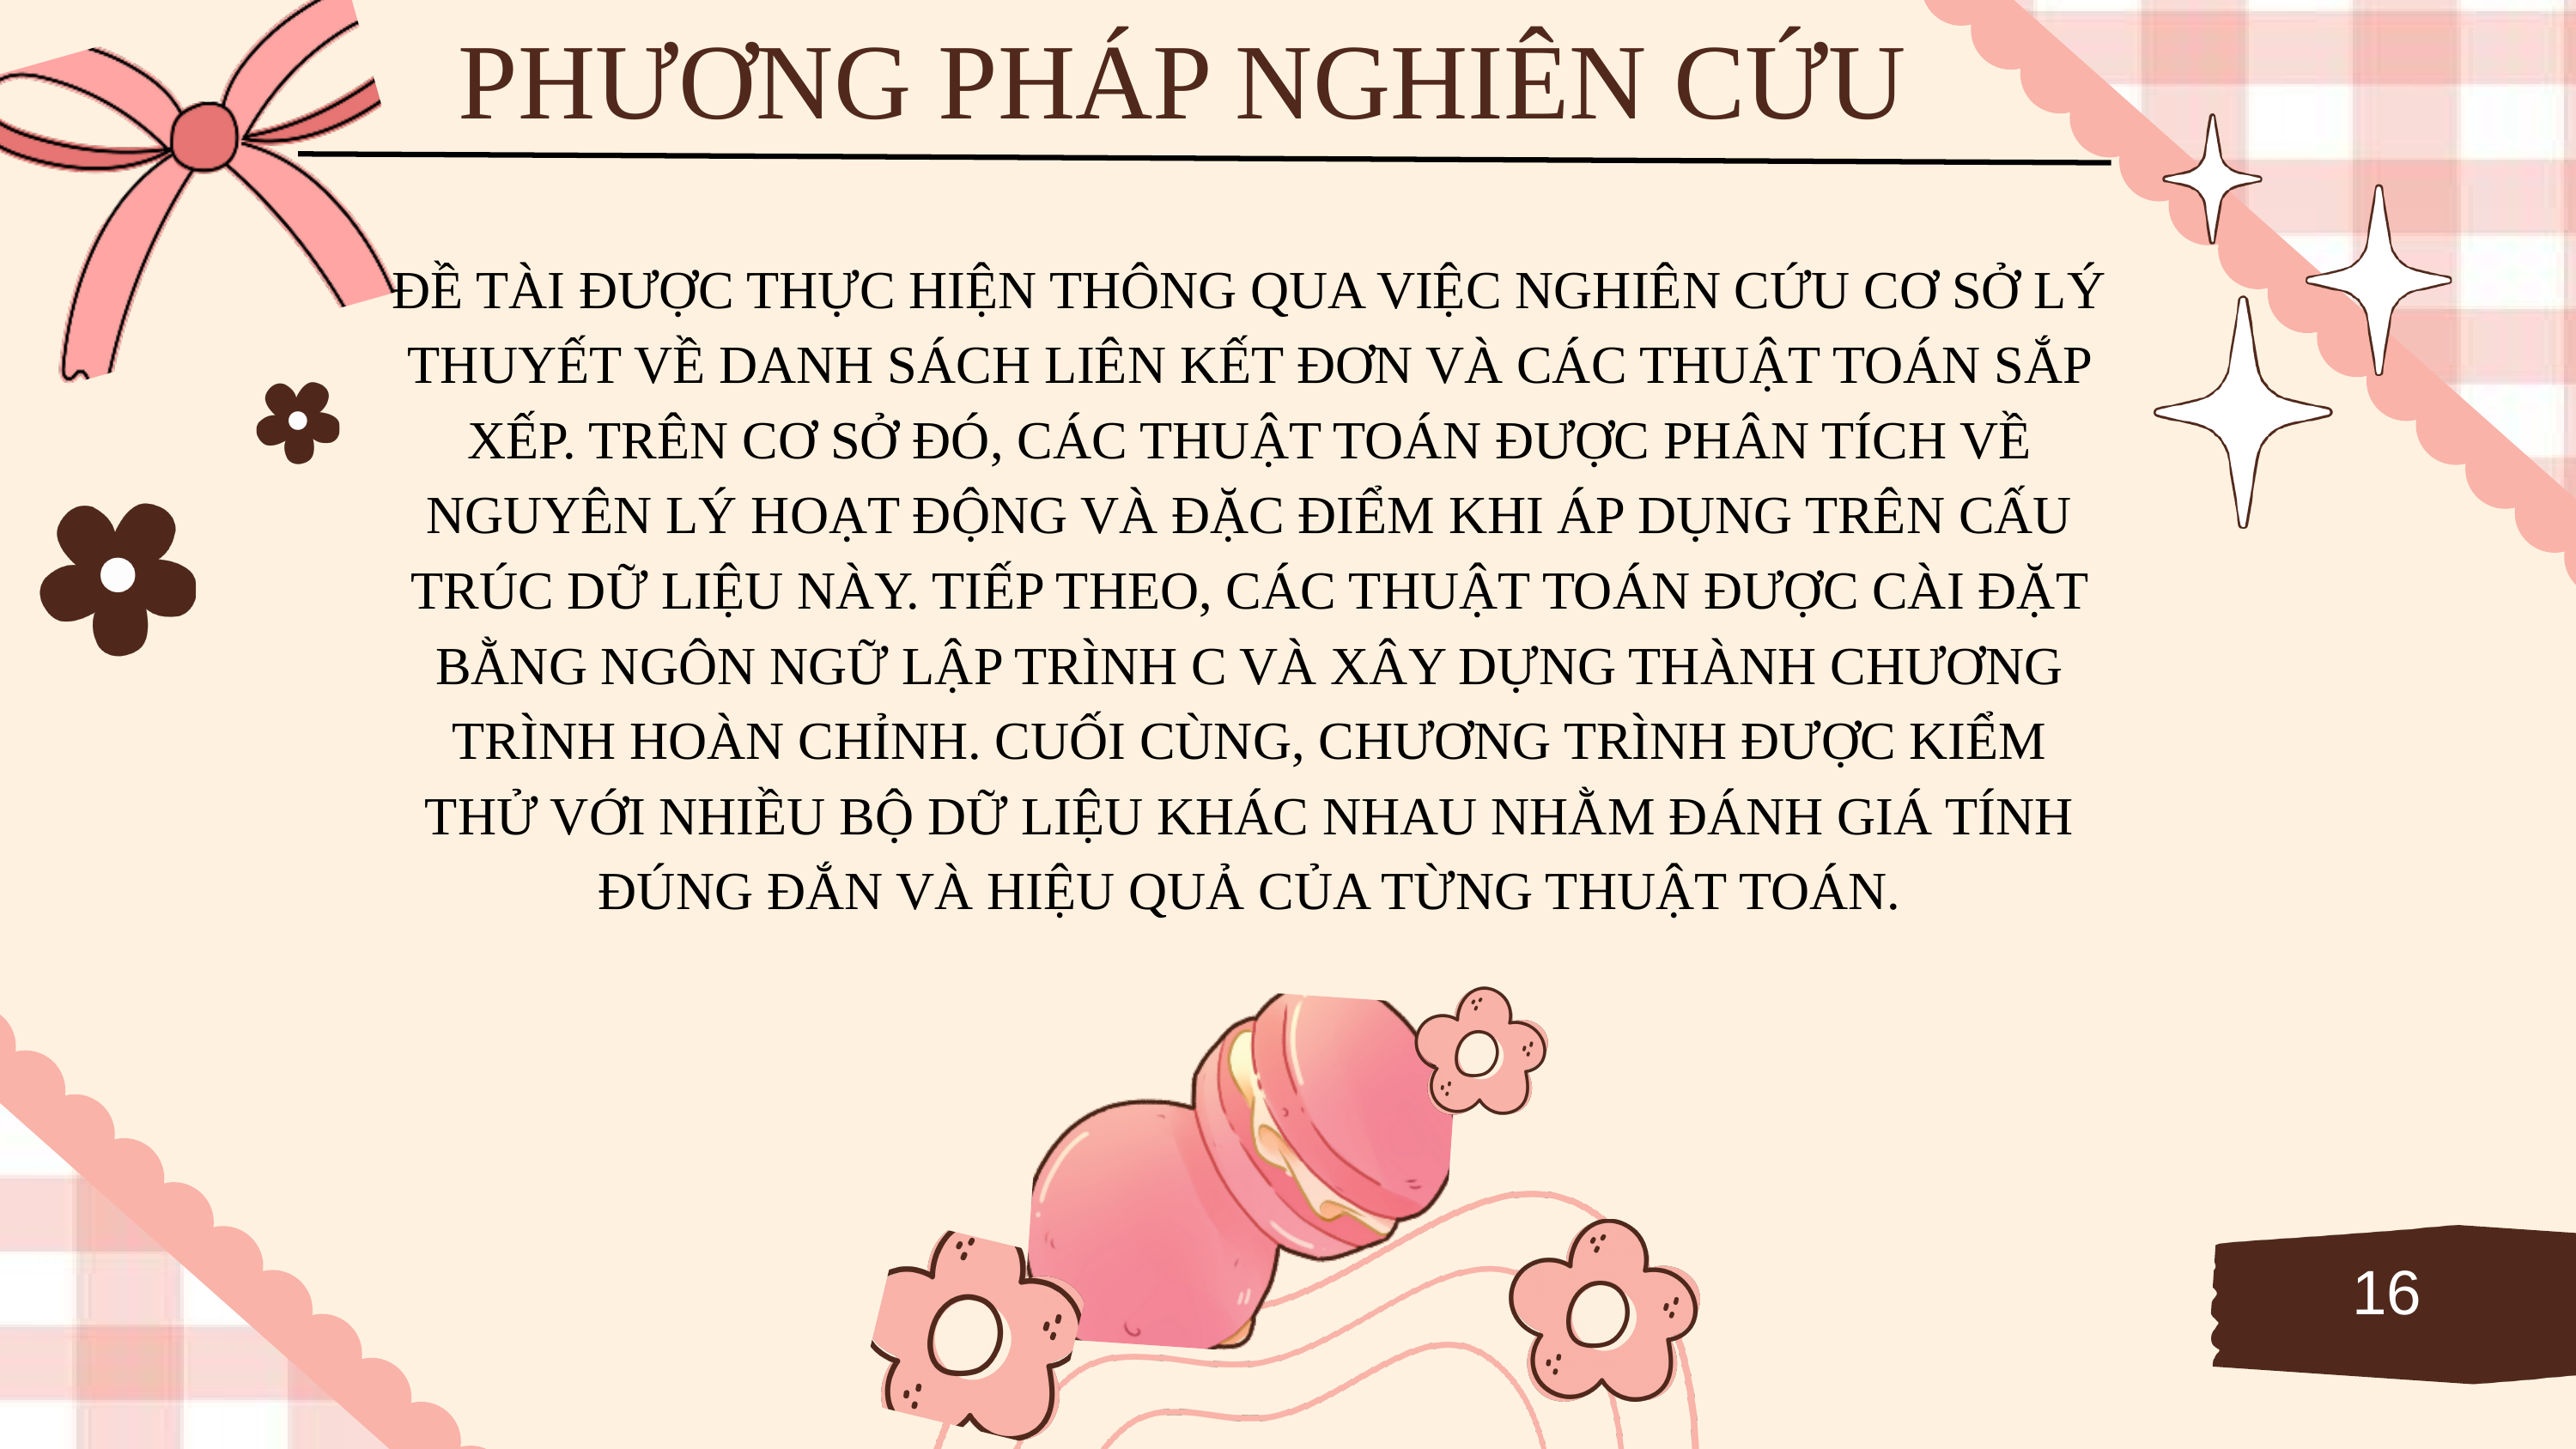

PHƯƠNG PHÁP NGHIÊN CỨU

ĐỀ TÀI ĐƯỢC THỰC HIỆN THÔNG QUA VIỆC NGHIÊN CỨU CƠ SỞ LÝ THUYẾT VỀ DANH SÁCH LIÊN KẾT ĐƠN VÀ CÁC THUẬT TOÁN SẮP XẾP. TRÊN CƠ SỞ ĐÓ, CÁC THUẬT TOÁN ĐƯỢC PHÂN TÍCH VỀ NGUYÊN LÝ HOẠT ĐỘNG VÀ ĐẶC ĐIỂM KHI ÁP DỤNG TRÊN CẤU TRÚC DỮ LIỆU NÀY. TIẾP THEO, CÁC THUẬT TOÁN ĐƯỢC CÀI ĐẶT BẰNG NGÔN NGỮ LẬP TRÌNH C VÀ XÂY DỰNG THÀNH CHƯƠNG TRÌNH HOÀN CHỈNH. CUỐI CÙNG, CHƯƠNG TRÌNH ĐƯỢC KIỂM THỬ VỚI NHIỀU BỘ DỮ LIỆU KHÁC NHAU NHẰM ĐÁNH GIÁ TÍNH ĐÚNG ĐẮN VÀ HIỆU QUẢ CỦA TỪNG THUẬT TOÁN.

16